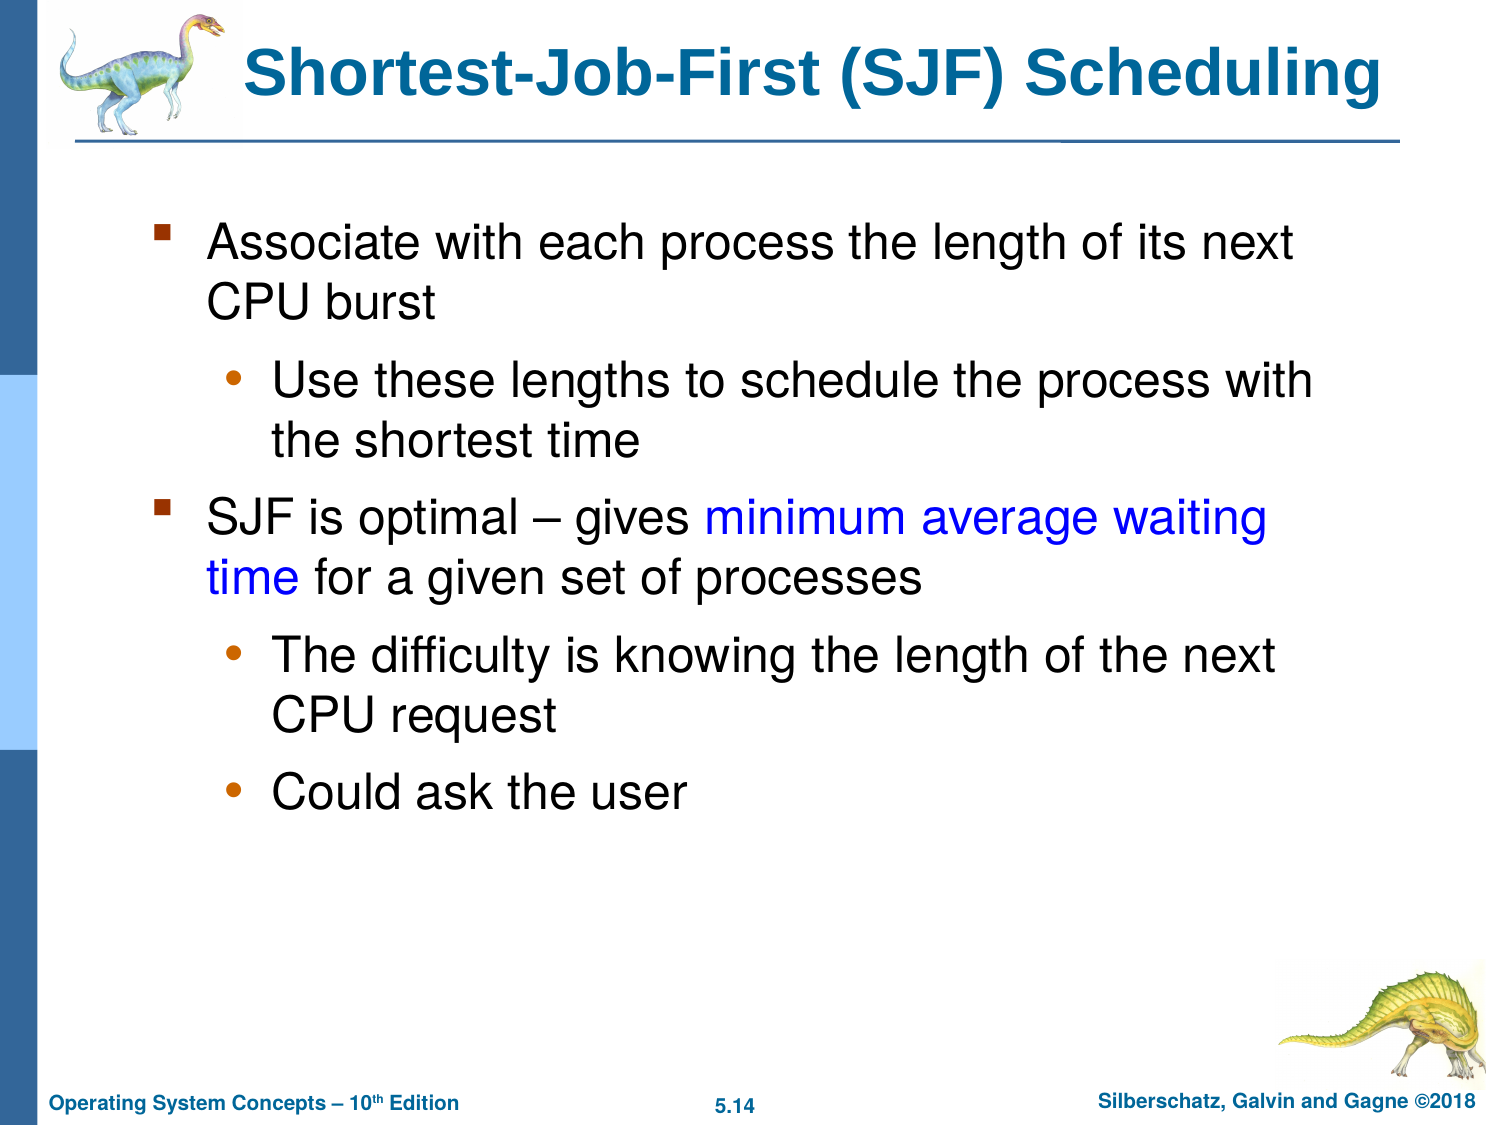

# Shortest-Job-First (SJF) Scheduling
Associate with each process the length of its next CPU burst
Use these lengths to schedule the process with the shortest time
SJF is optimal – gives minimum average waiting time for a given set of processes
The difficulty is knowing the length of the next CPU request
Could ask the user